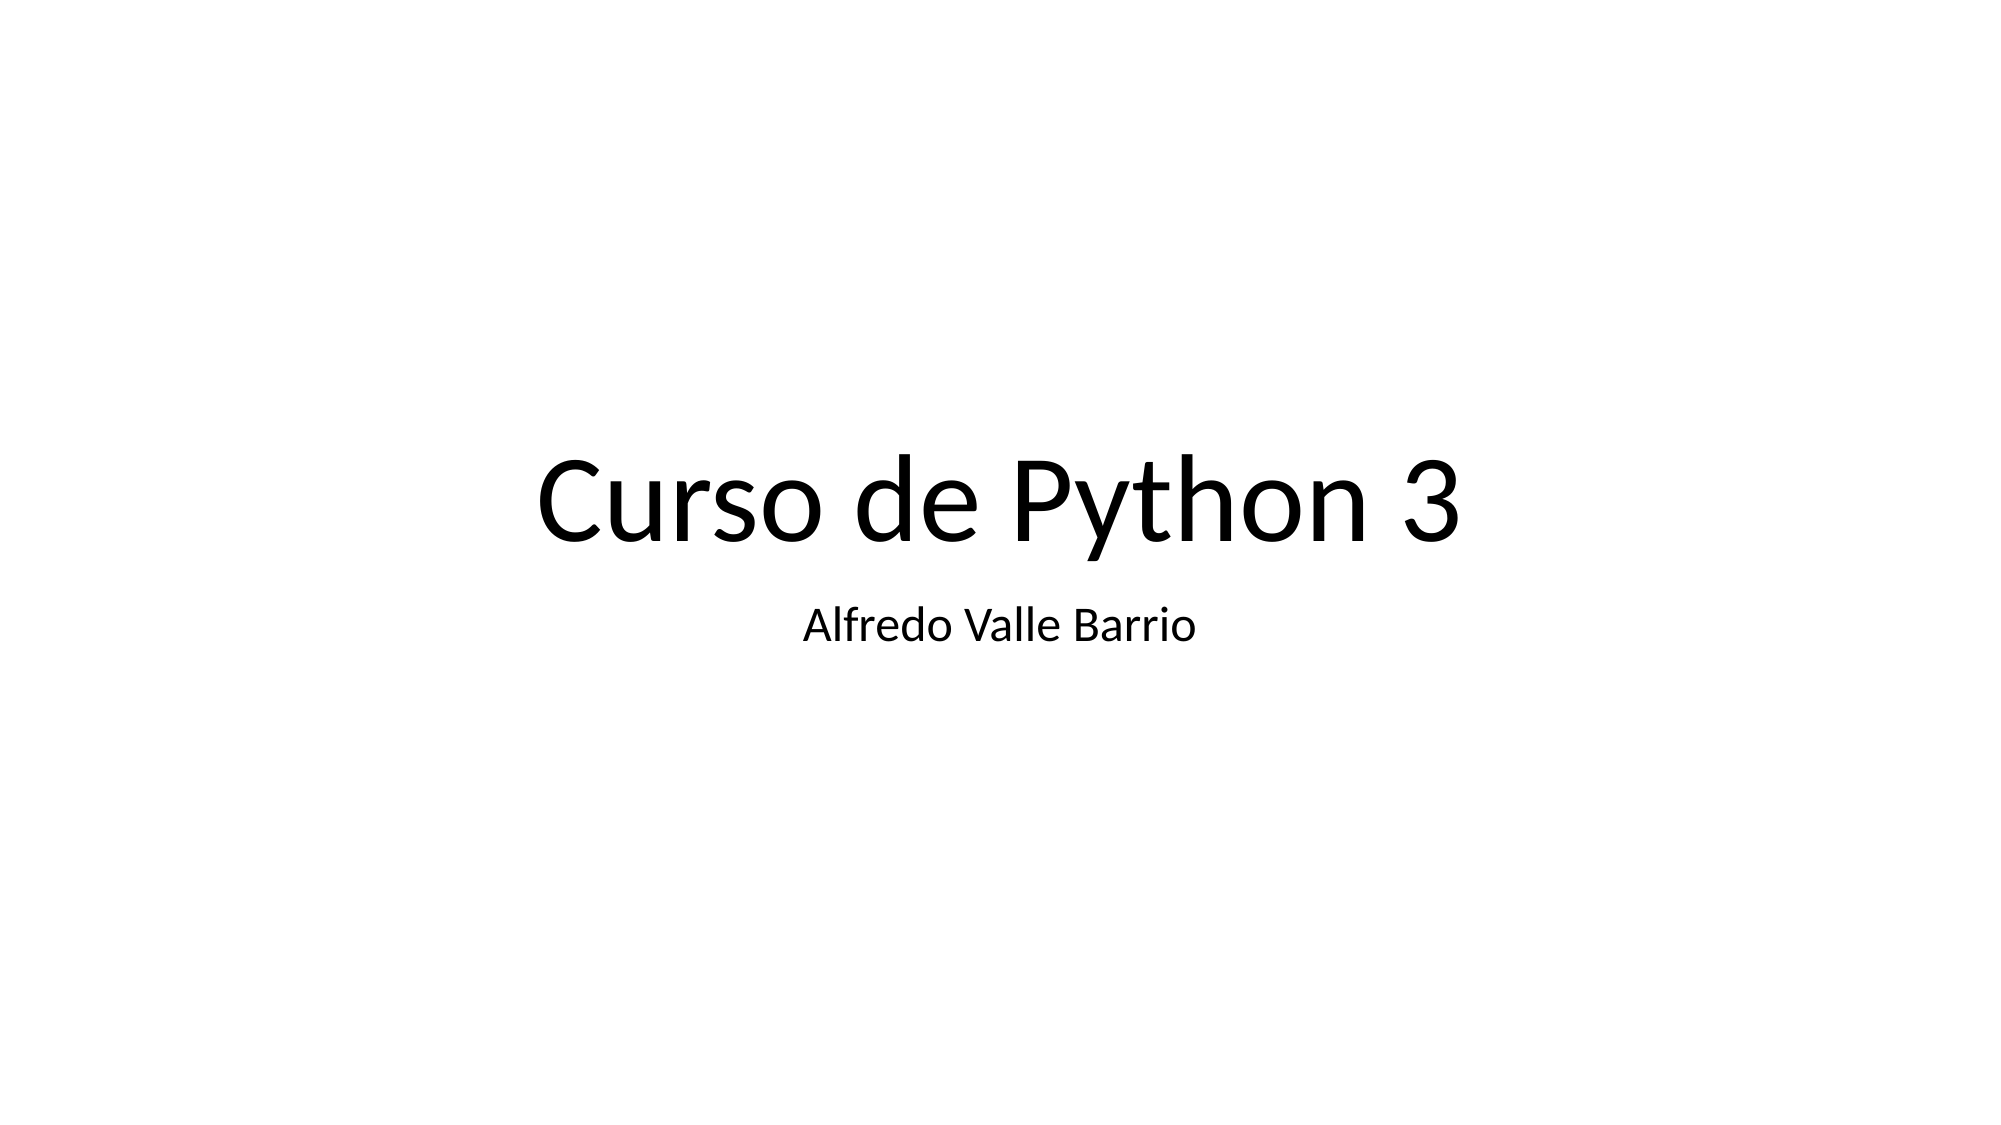

# Curso de Python 3
Alfredo Valle Barrio